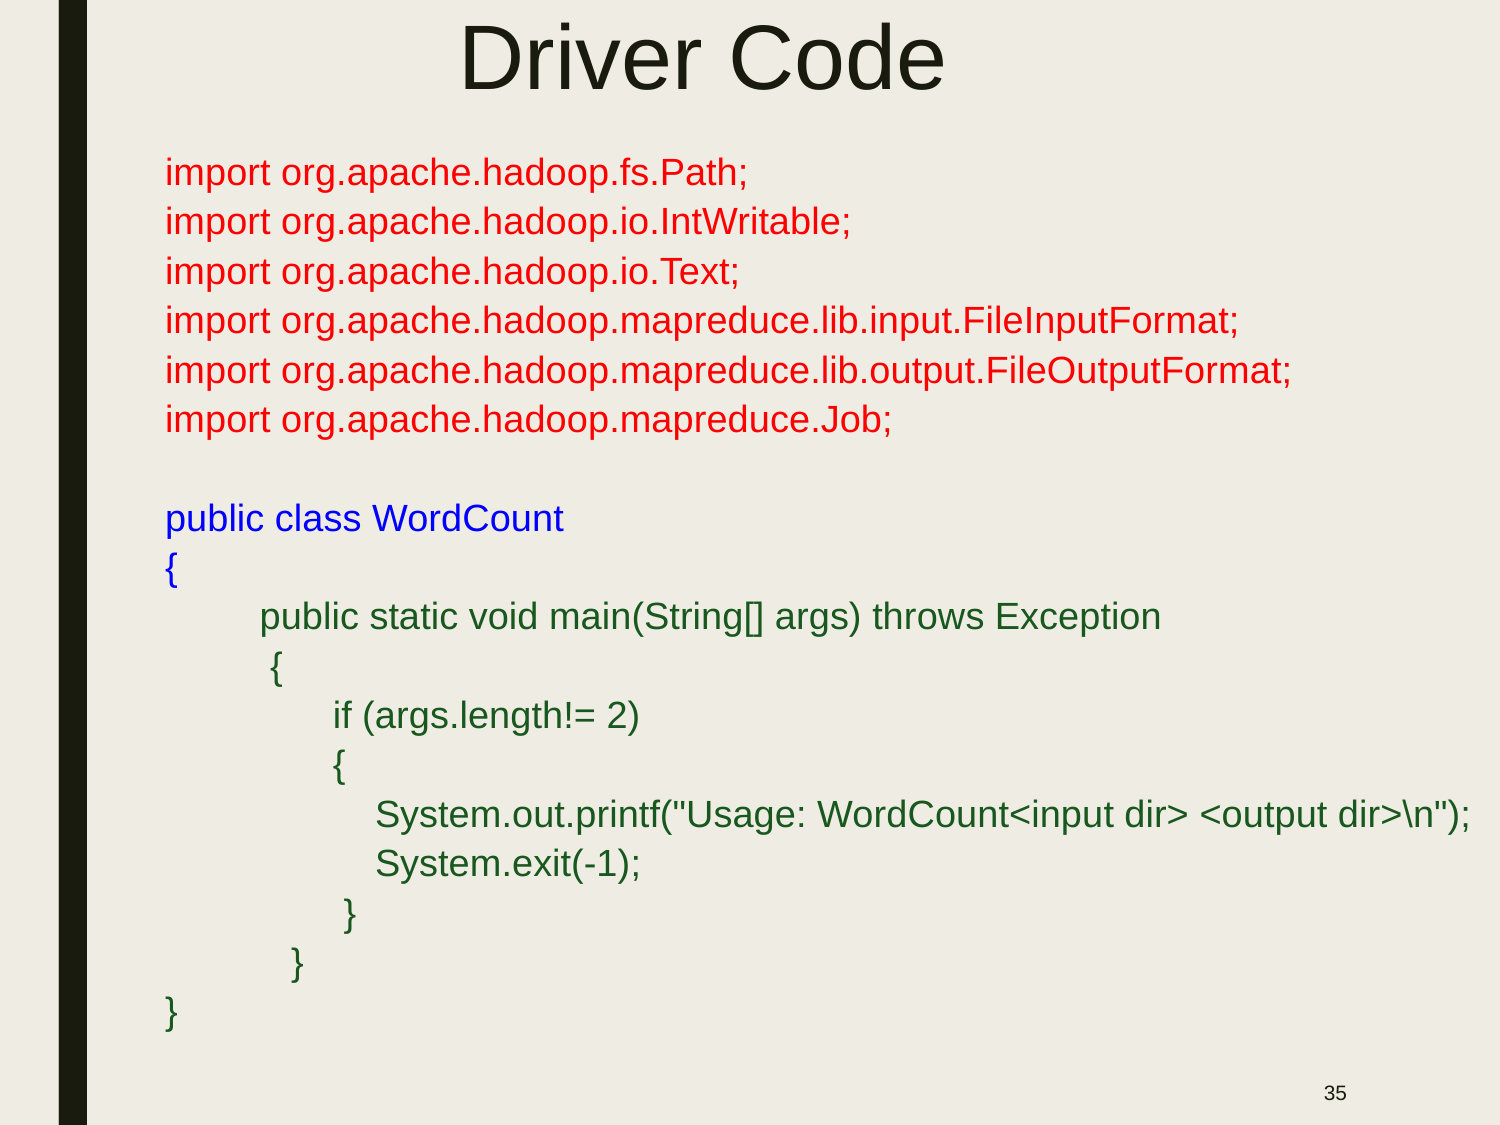

# Driver Code
import org.apache.hadoop.fs.Path;
import org.apache.hadoop.io.IntWritable;
import org.apache.hadoop.io.Text;
import org.apache.hadoop.mapreduce.lib.input.FileInputFormat;
import org.apache.hadoop.mapreduce.lib.output.FileOutputFormat;
import org.apache.hadoop.mapreduce.Job;

public class WordCount
{
         public static void main(String[] args) throws Exception
          {
                if (args.length!= 2)
                {
                    System.out.printf("Usage: WordCount<input dir> <output dir>\n");
                    System.exit(-1);
                 }
            }
}
35